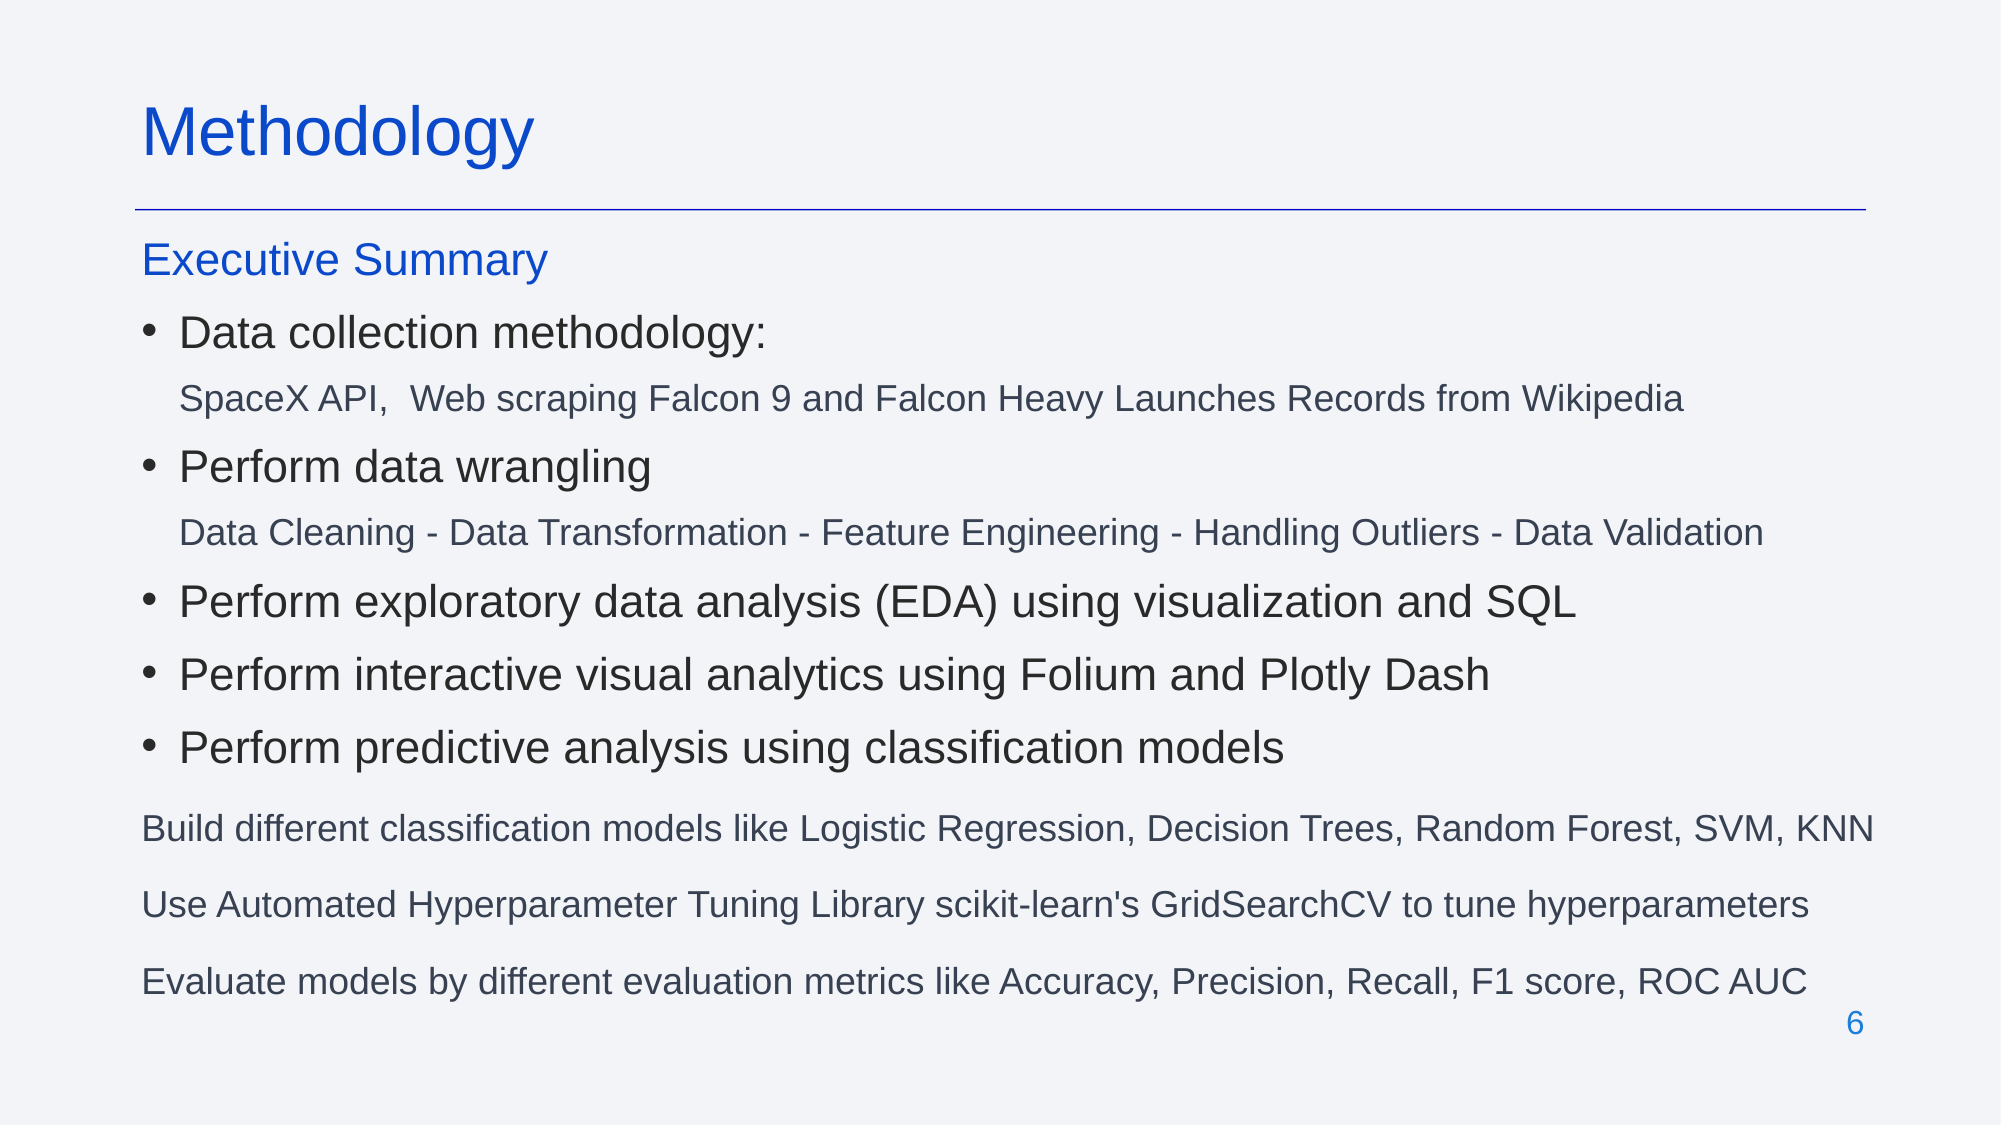

Methodology
Executive Summary
Data collection methodology:
	SpaceX API,  Web scraping Falcon 9 and Falcon Heavy Launches Records from Wikipedia
Perform data wrangling
	Data Cleaning - Data Transformation - Feature Engineering - Handling Outliers - Data Validation
Perform exploratory data analysis (EDA) using visualization and SQL
Perform interactive visual analytics using Folium and Plotly Dash
Perform predictive analysis using classification models
Build different classification models like Logistic Regression, Decision Trees, Random Forest, SVM, KNN
Use Automated Hyperparameter Tuning Library scikit-learn's GridSearchCV to tune hyperparameters
Evaluate models by different evaluation metrics like Accuracy, Precision, Recall, F1 score, ROC AUC
6